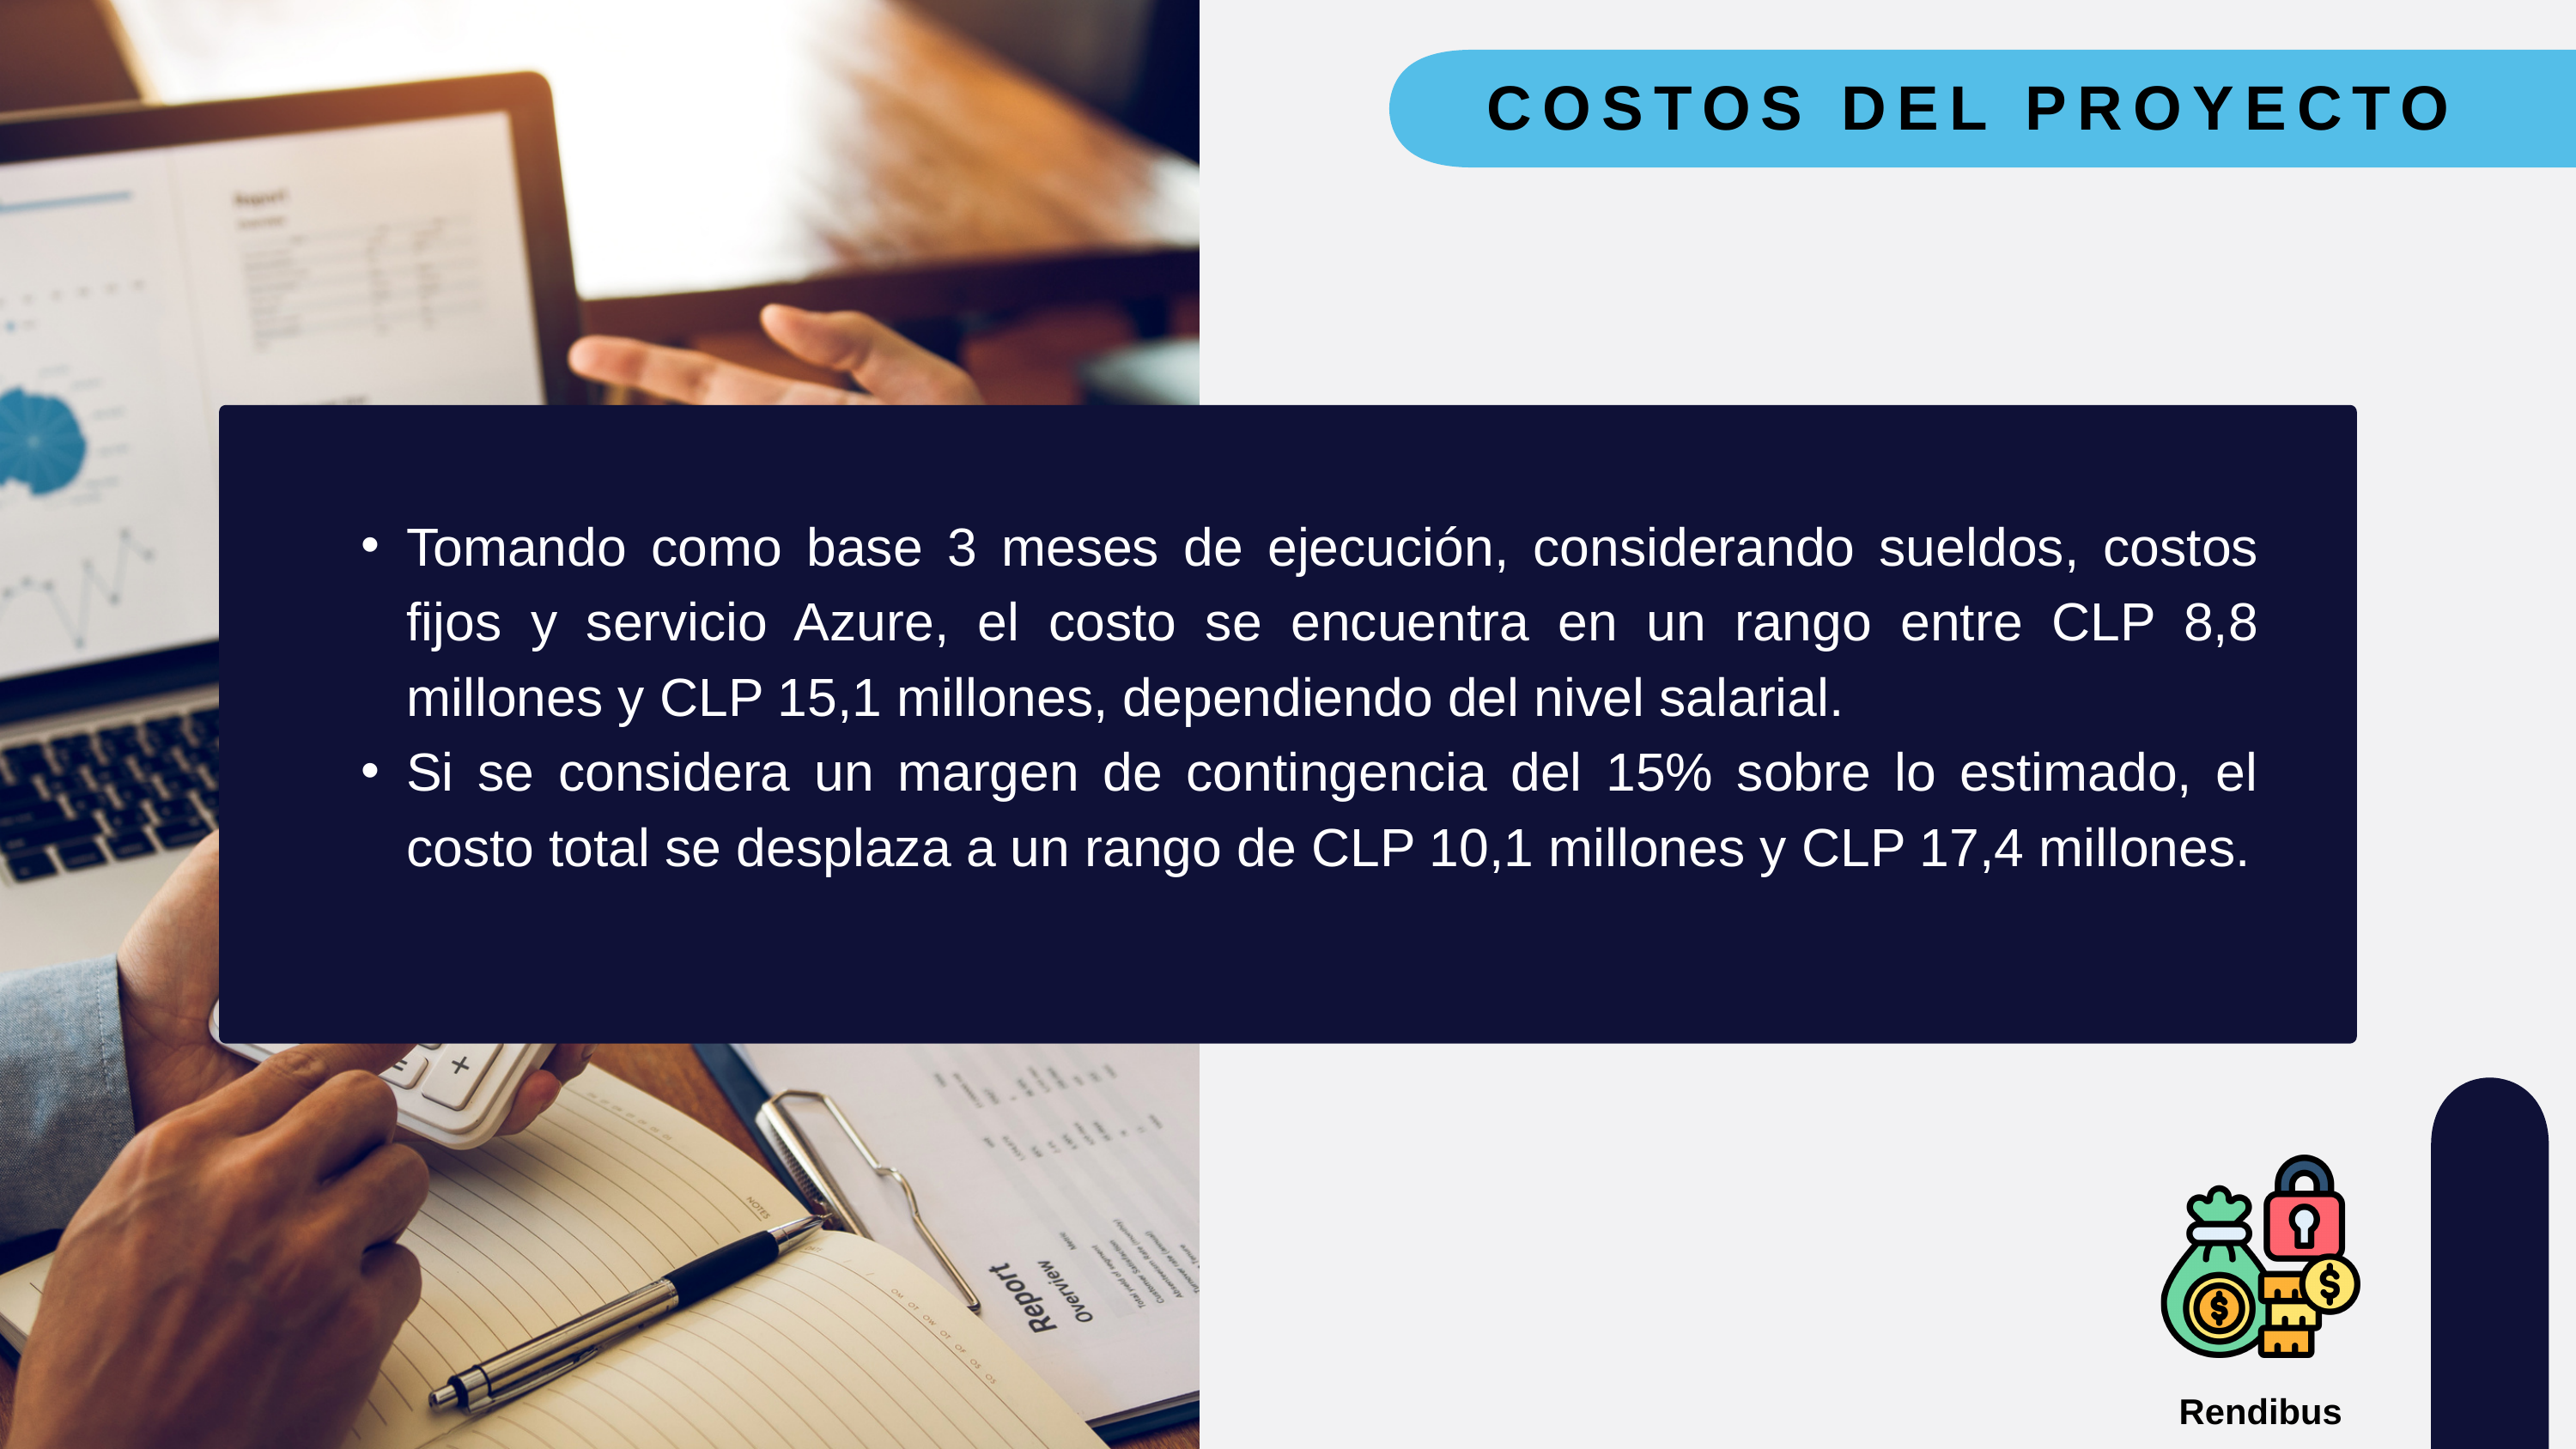

COSTOS DEL PROYECTO

Tomando como base 3 meses de ejecución, considerando sueldos, costos fijos y servicio Azure, el costo se encuentra en un rango entre CLP 8,8 millones y CLP 15,1 millones, dependiendo del nivel salarial.
Si se considera un margen de contingencia del 15% sobre lo estimado, el costo total se desplaza a un rango de CLP 10,1 millones y CLP 17,4 millones.

Rendibus